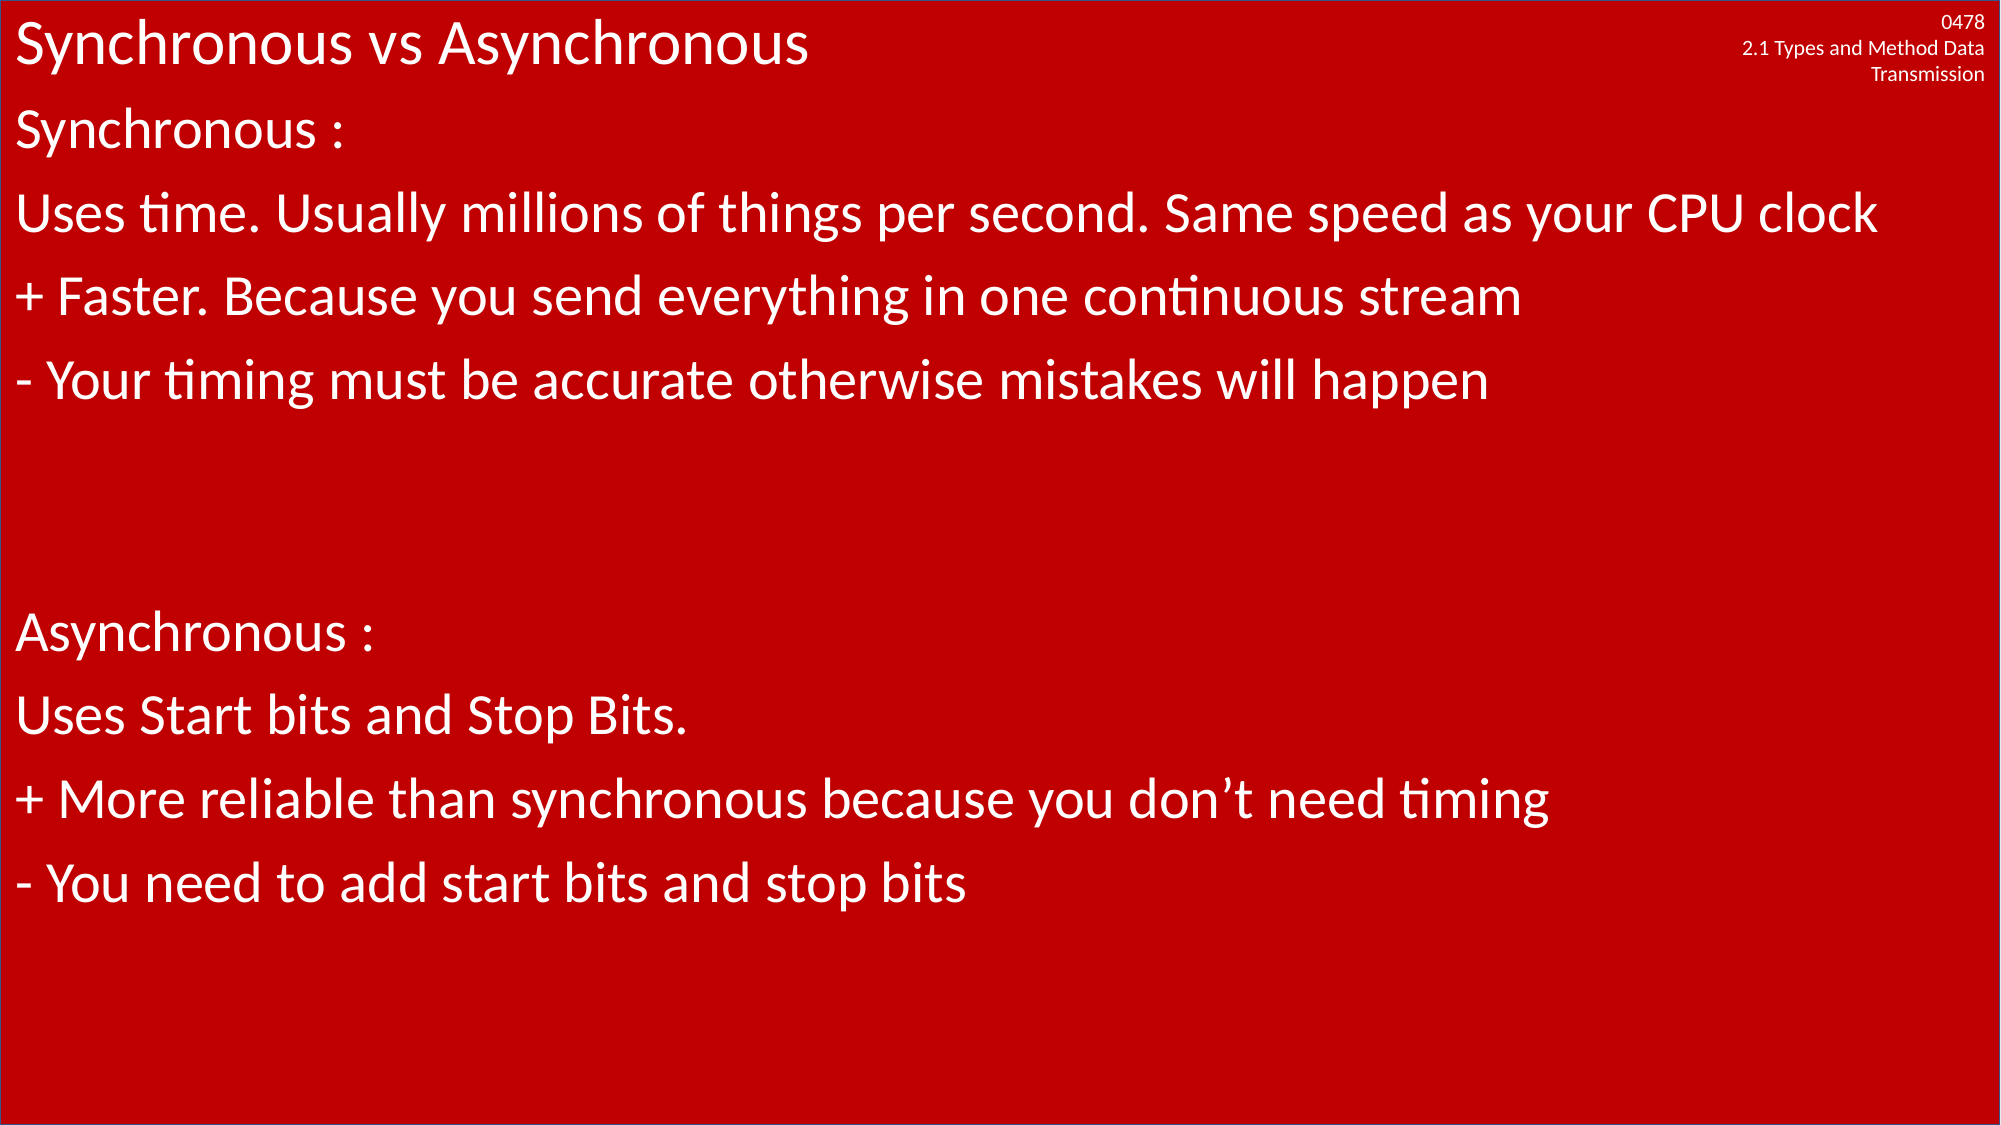

# Synchronous vs Asynchronous
Synchronous :
Uses time. Usually millions of things per second. Same speed as your CPU clock
+ Faster. Because you send everything in one continuous stream
- Your timing must be accurate otherwise mistakes will happen

Asynchronous :
Uses Start bits and Stop Bits.
+ More reliable than synchronous because you don’t need timing
- You need to add start bits and stop bits